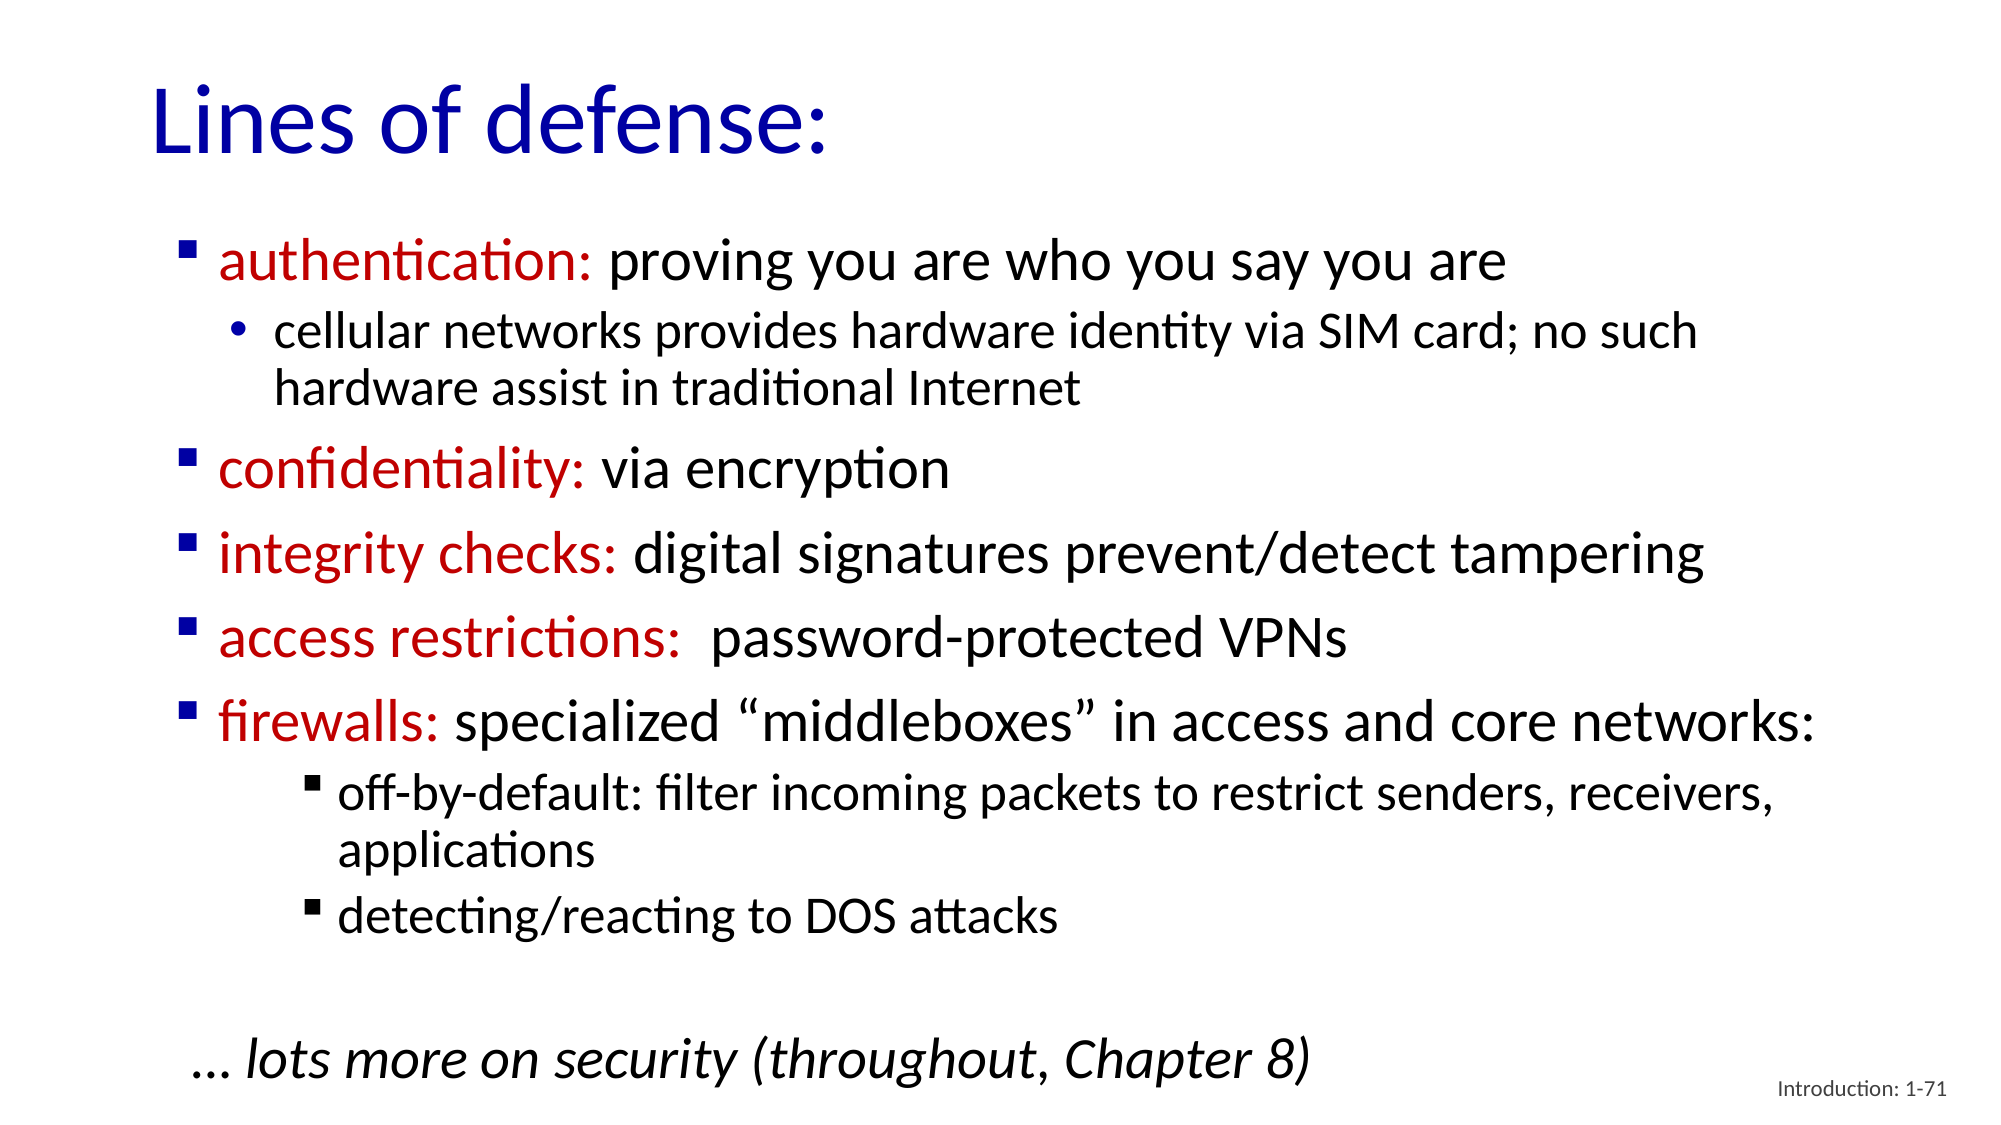

# Lines of defense:
authentication: proving you are who you say you are
cellular networks provides hardware identity via SIM card; no such hardware assist in traditional Internet
confidentiality: via encryption
integrity checks: digital signatures prevent/detect tampering
access restrictions:  password-protected VPNs
firewalls: specialized “middleboxes” in access and core networks:
off-by-default: filter incoming packets to restrict senders, receivers, applications
detecting/reacting to DOS attacks

… lots more on security (throughout, Chapter 8)
Introduction: 1-71